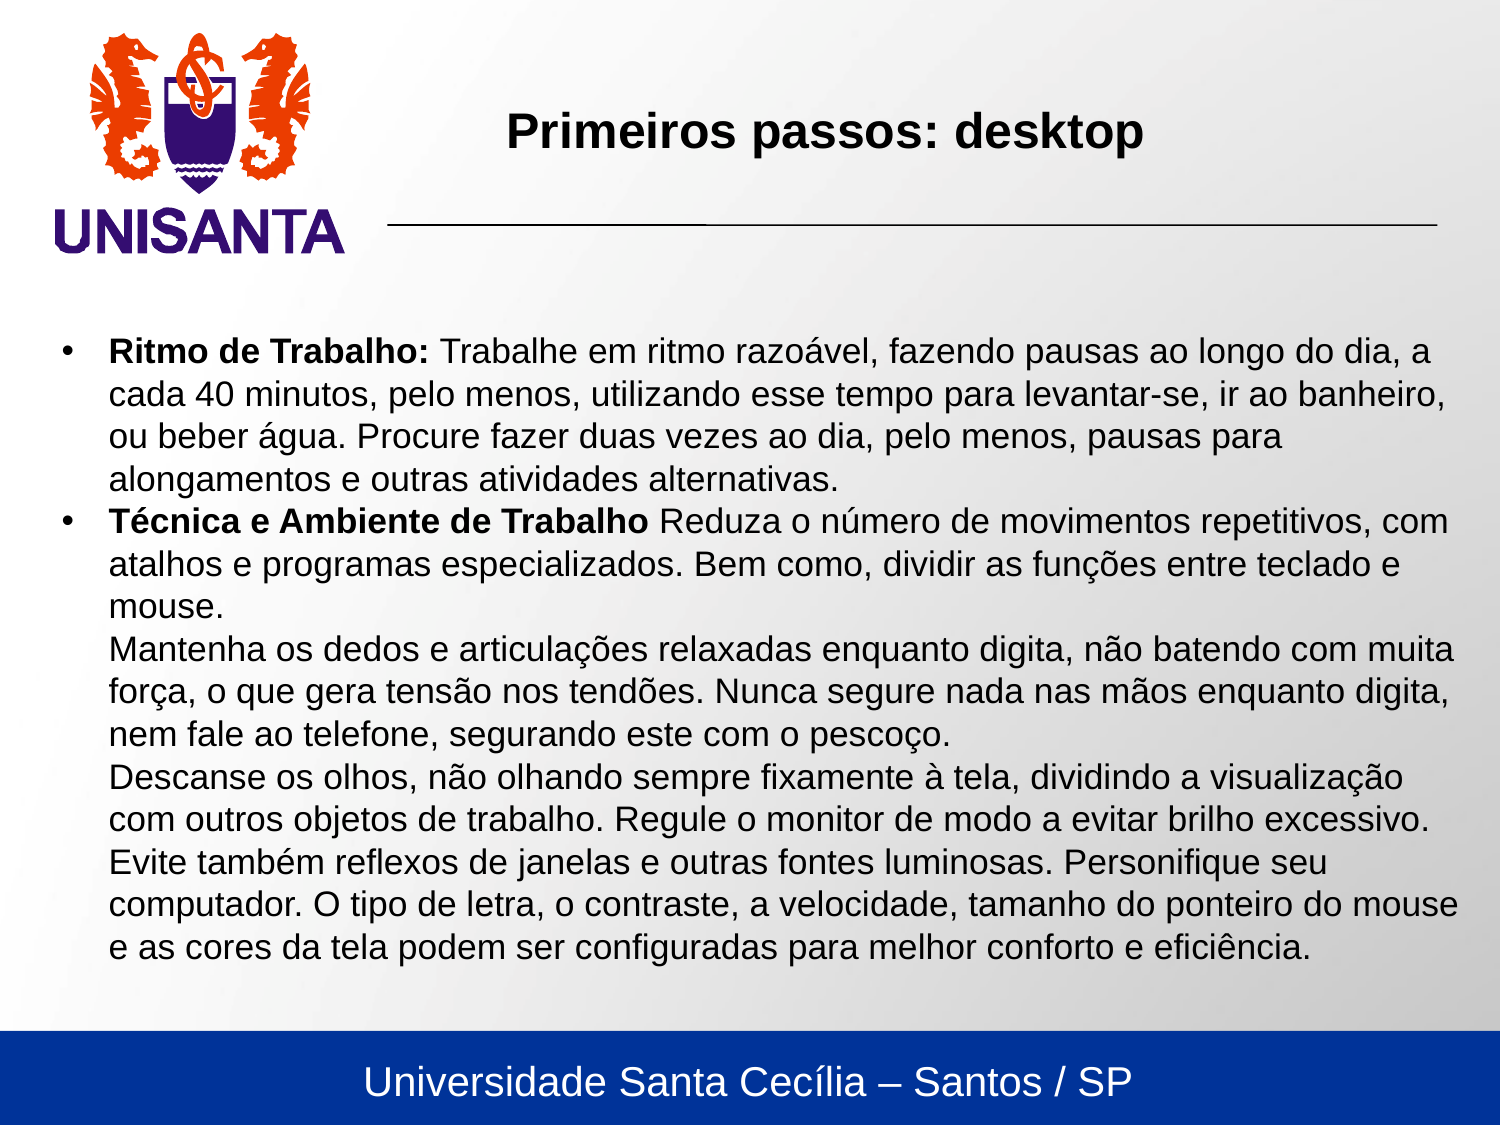

Primeiros passos: desktop

Ritmo de Trabalho: Trabalhe em ritmo razoável, fazendo pausas ao longo do dia, a cada 40 minutos, pelo menos, utilizando esse tempo para levantar-se, ir ao banheiro, ou beber água. Procure fazer duas vezes ao dia, pelo menos, pausas para alongamentos e outras atividades alternativas.
Técnica e Ambiente de Trabalho Reduza o número de movimentos repetitivos, com atalhos e programas especializados. Bem como, dividir as funções entre teclado e mouse.
Mantenha os dedos e articulações relaxadas enquanto digita, não batendo com muita força, o que gera tensão nos tendões. Nunca segure nada nas mãos enquanto digita, nem fale ao telefone, segurando este com o pescoço.
Descanse os olhos, não olhando sempre fixamente à tela, dividindo a visualização com outros objetos de trabalho. Regule o monitor de modo a evitar brilho excessivo. Evite também reflexos de janelas e outras fontes luminosas. Personifique seu computador. O tipo de letra, o contraste, a velocidade, tamanho do ponteiro do mouse e as cores da tela podem ser configuradas para melhor conforto e eficiência.